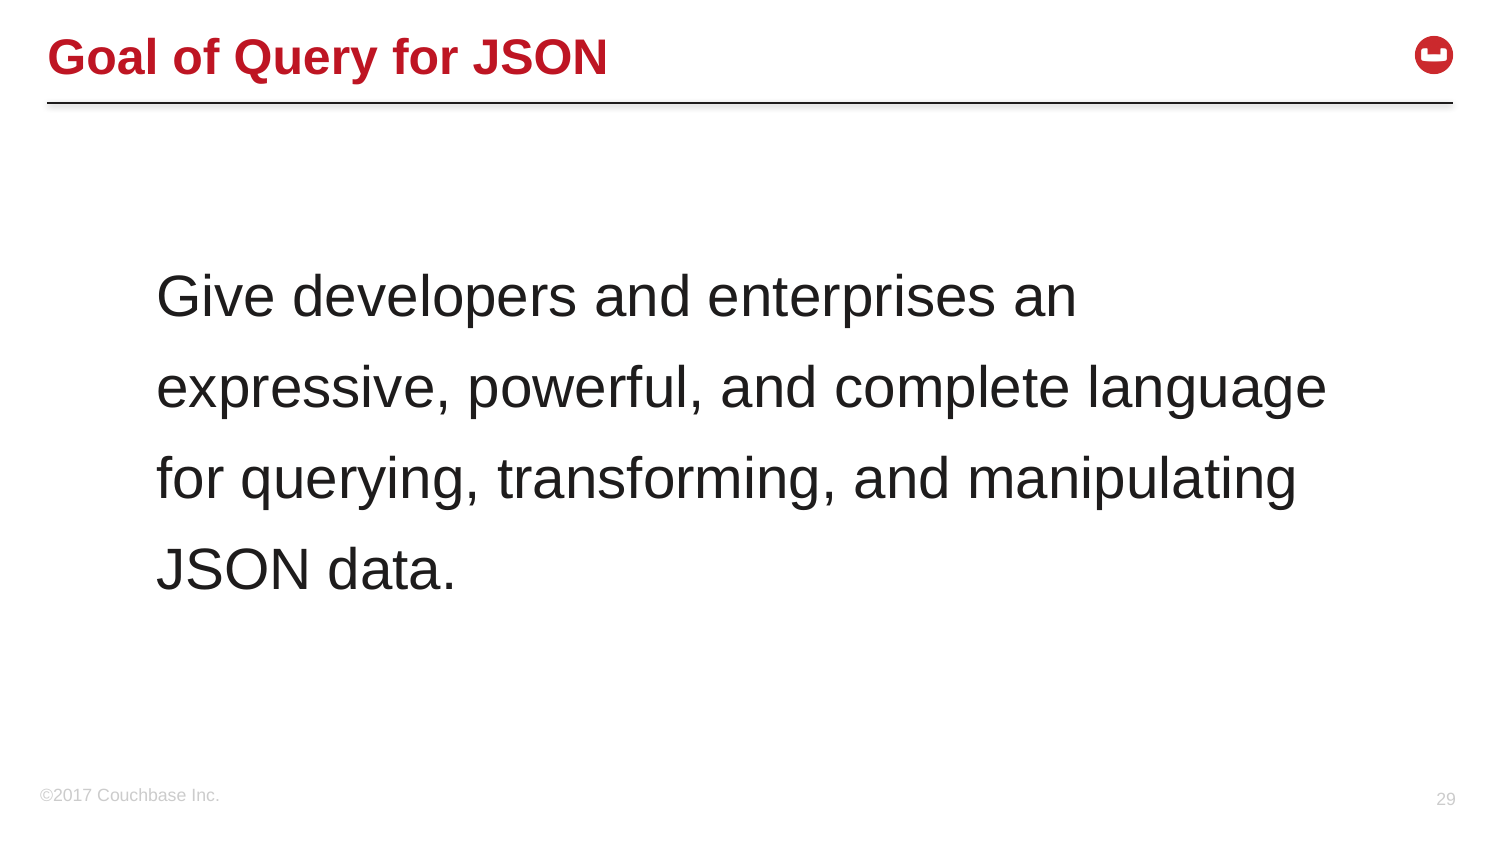

# Goal of Query for JSON

Give developers and enterprises an expressive, powerful, and complete language for querying, transforming, and manipulating JSON data.